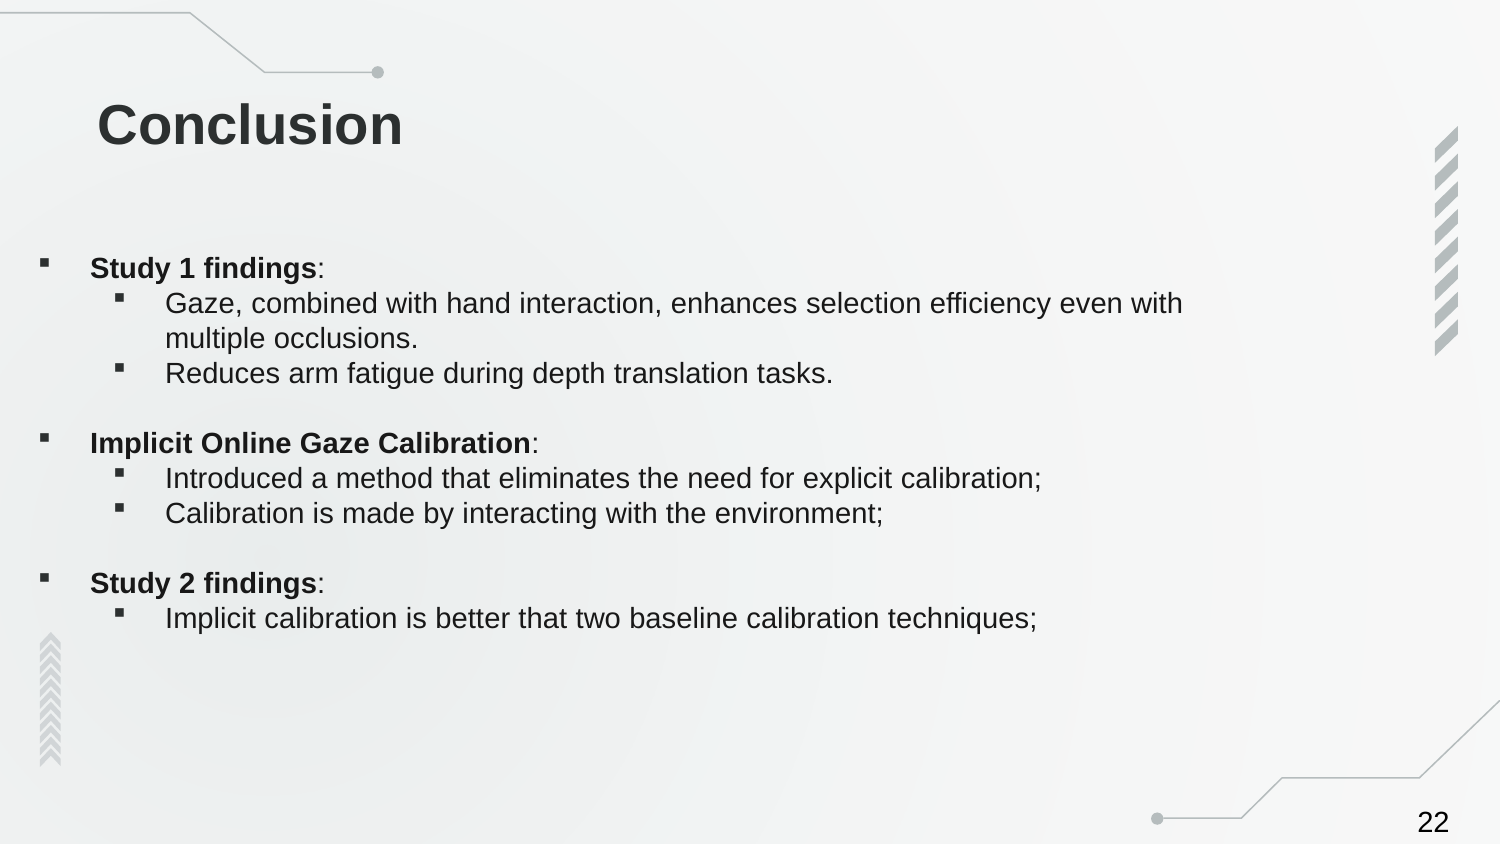

# Conclusion

Study 1 findings:
Gaze, combined with hand interaction, enhances selection efficiency even with multiple occlusions.
Reduces arm fatigue during depth translation tasks.

Implicit Online Gaze Calibration:
Introduced a method that eliminates the need for explicit calibration;
Calibration is made by interacting with the environment;

Study 2 findings:
Implicit calibration is better that two baseline calibration techniques;

22